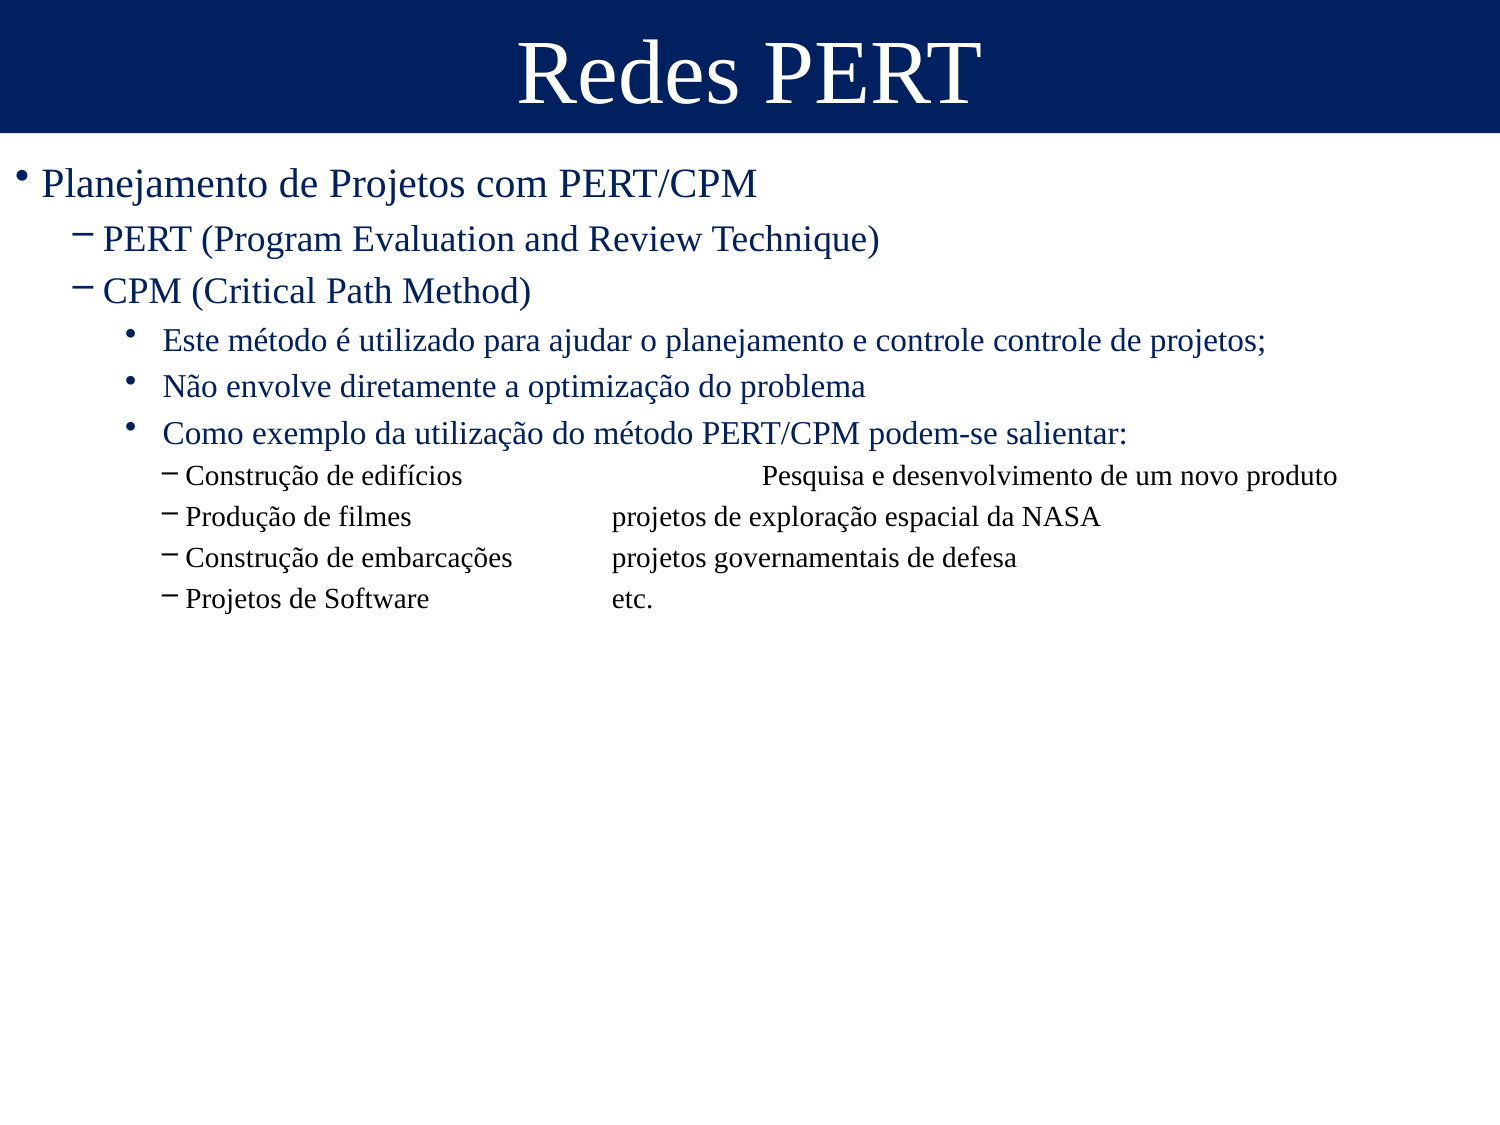

Redes PERT
Planejamento de Projetos com PERT/CPM
PERT (Program Evaluation and Review Technique)
CPM (Critical Path Method)
Este método é utilizado para ajudar o planejamento e controle controle de projetos;
Não envolve diretamente a optimização do problema
Como exemplo da utilização do método PERT/CPM podem-se salientar:
 Construção de edifícios		Pesquisa e desenvolvimento de um novo produto
 Produção de filmes 		projetos de exploração espacial da NASA
 Construção de embarcações	projetos governamentais de defesa
 Projetos de Software		etc.